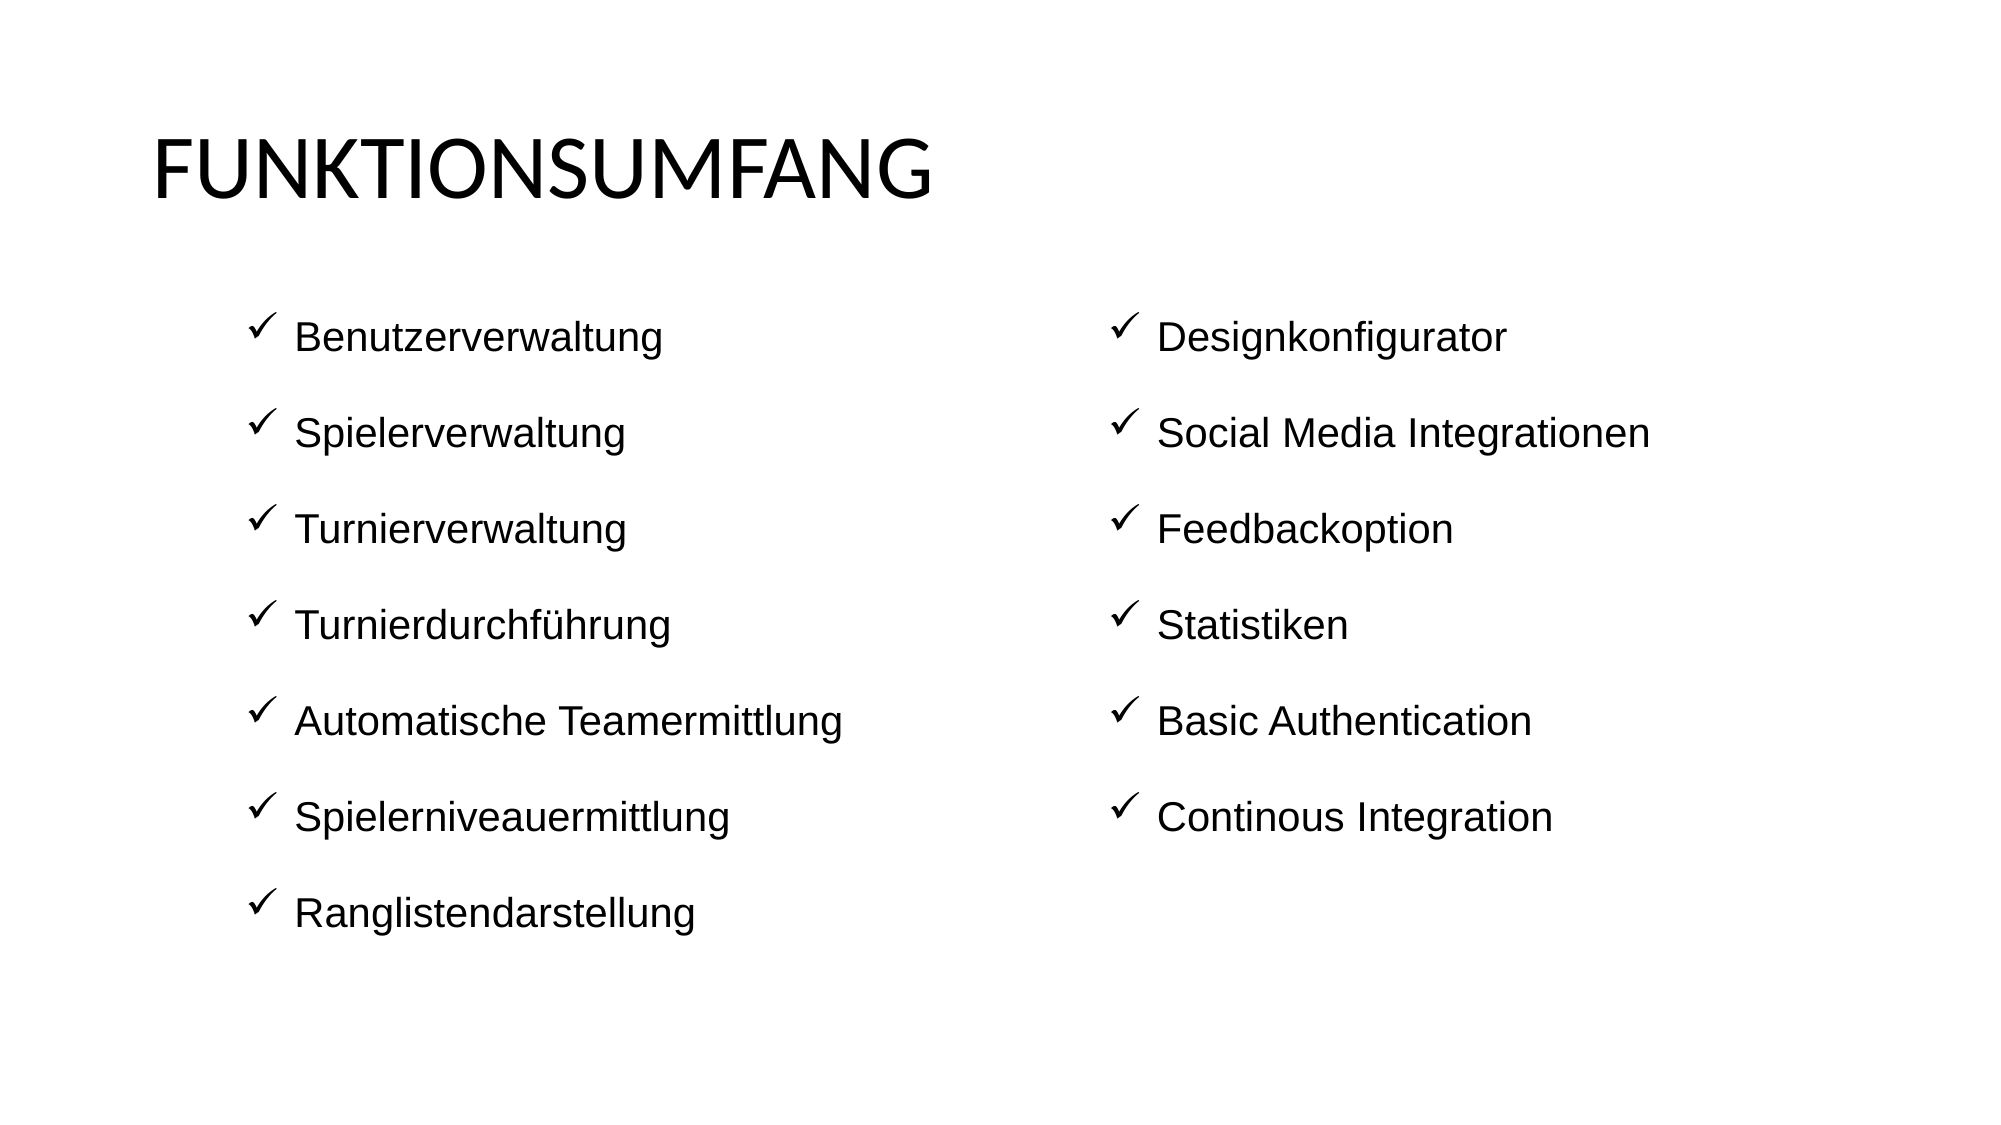

# FUNKTIONSUMFANG
 Benutzerverwaltung
 Spielerverwaltung
 Turnierverwaltung
 Turnierdurchführung
 Automatische Teamermittlung
 Spielerniveauermittlung
 Ranglistendarstellung

 Designkonfigurator
 Social Media Integrationen
 Feedbackoption
 Statistiken
 Basic Authentication
 Continous Integration